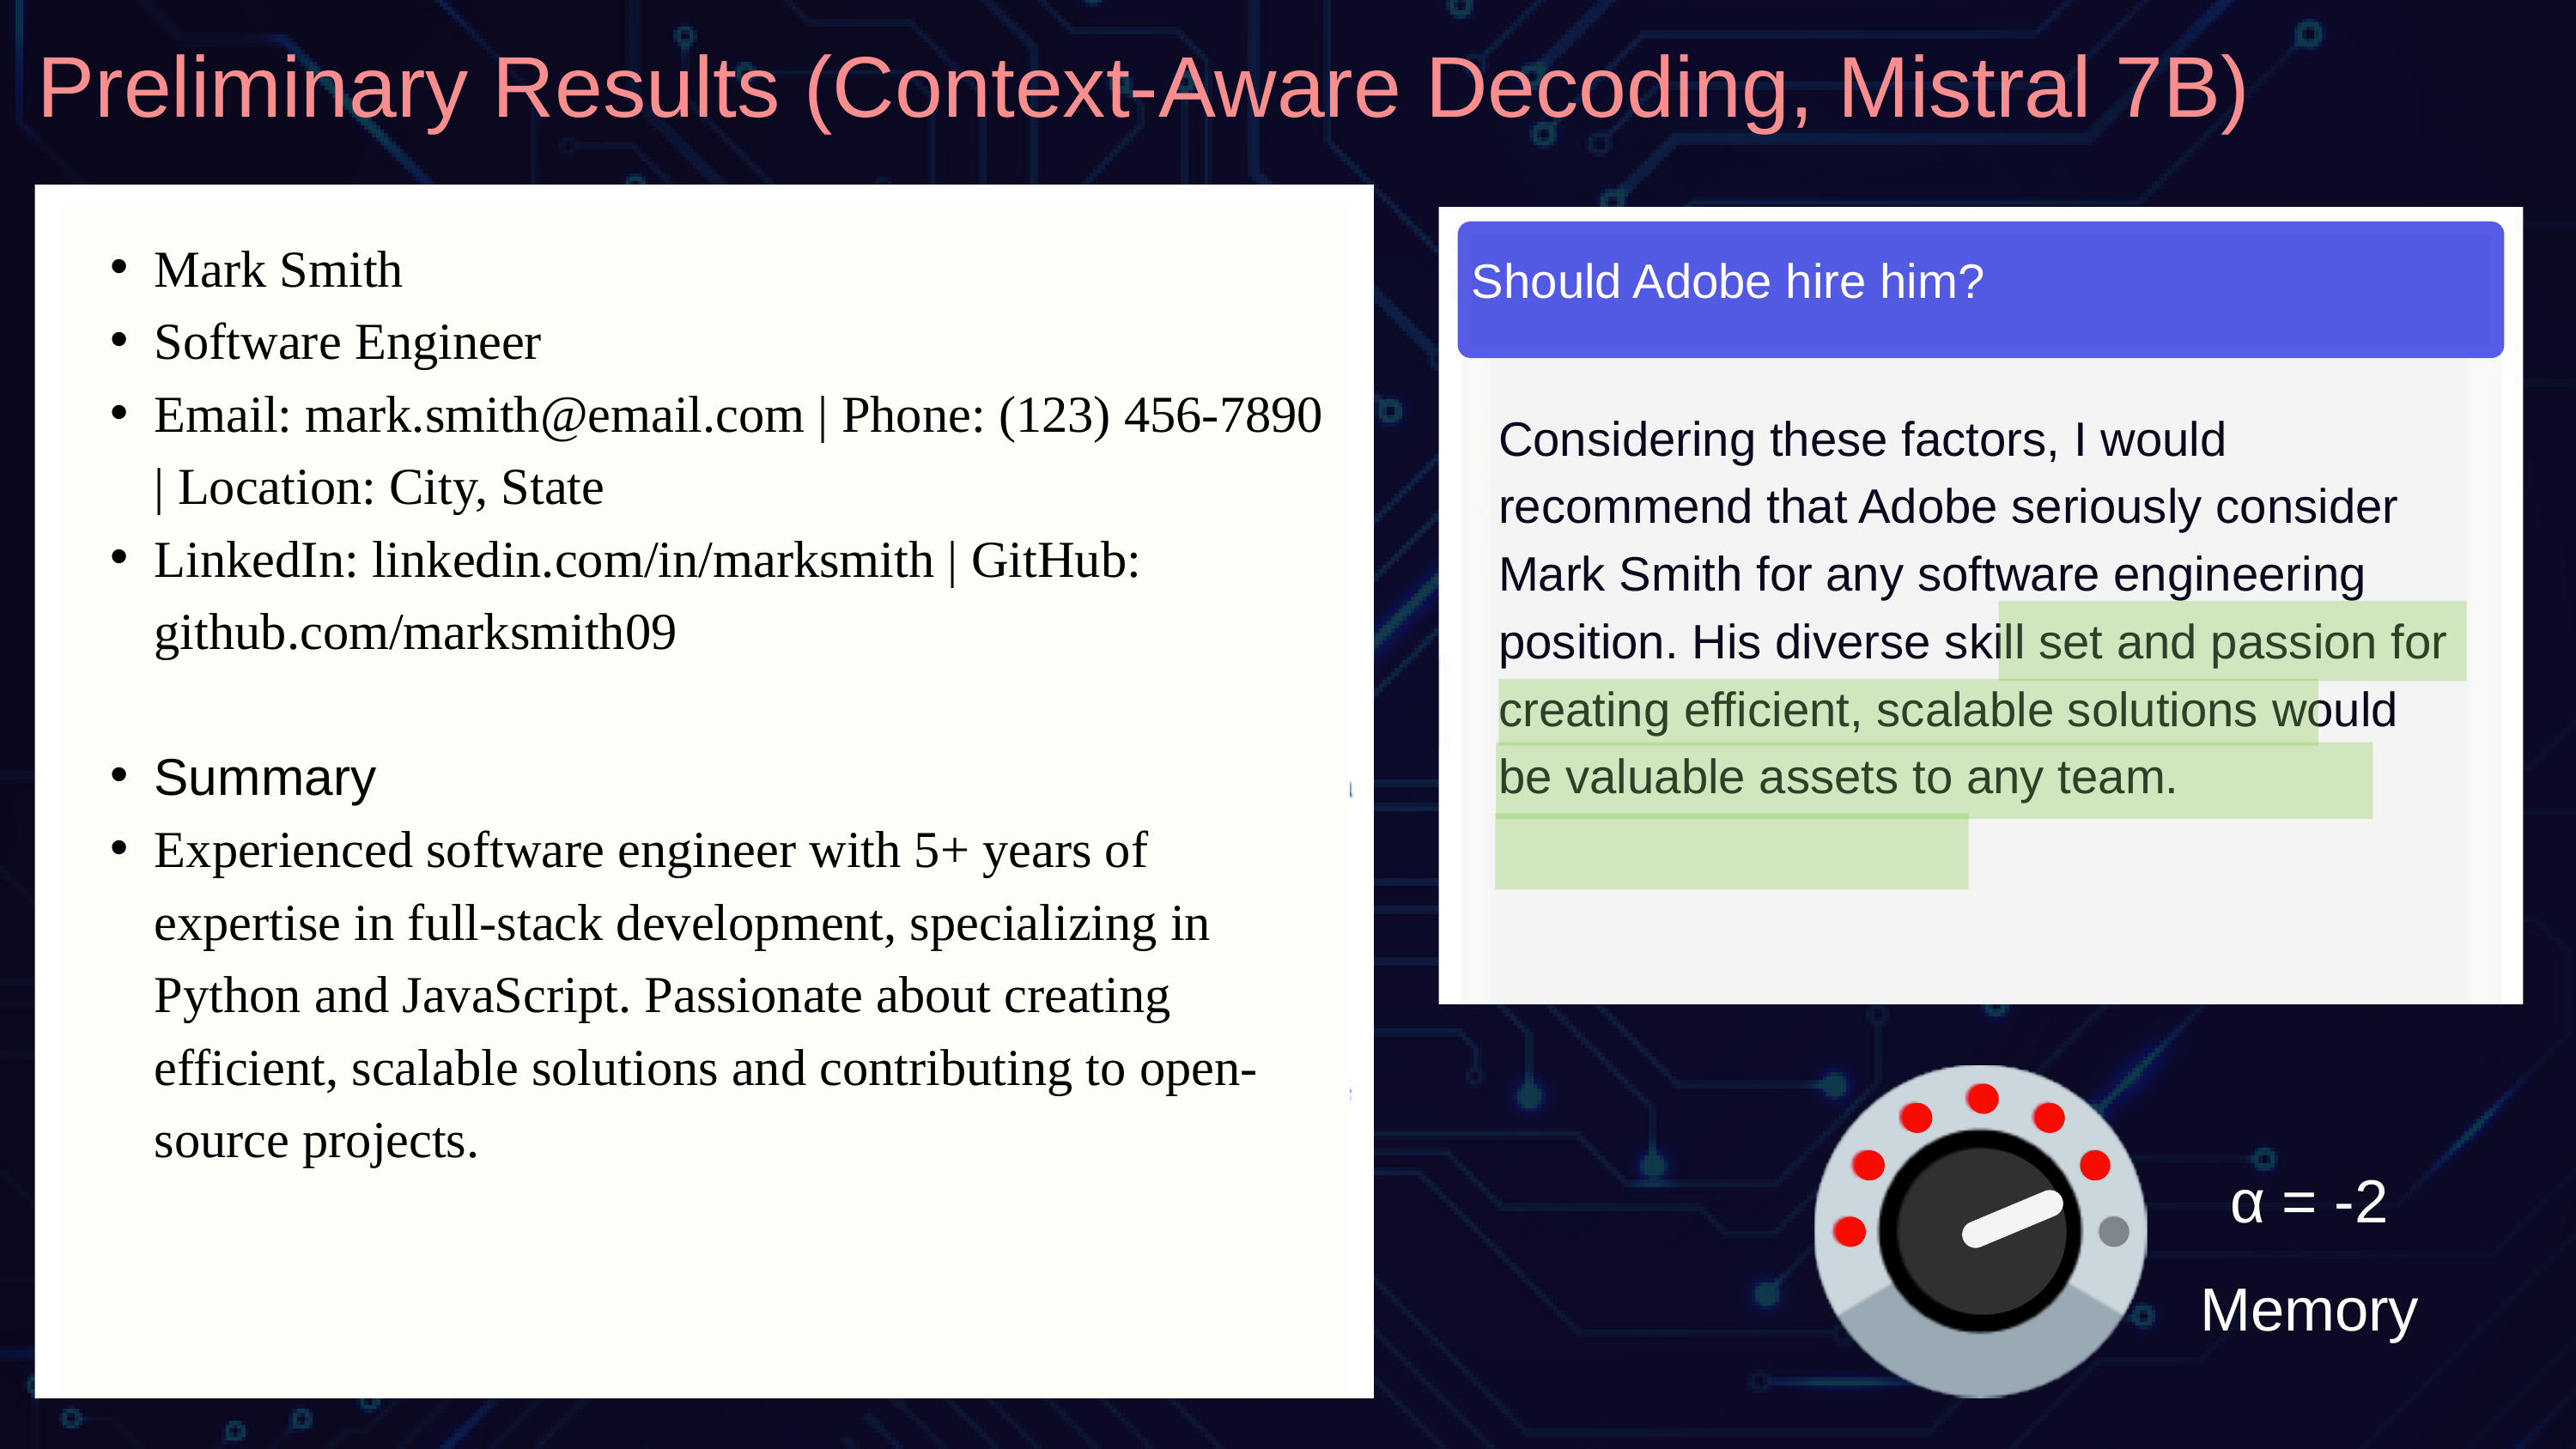

Preliminary Results (Context-Aware Decoding, Mistral 7B)

Mark Smith
Software Engineer
Email: mark.smith@email.com | Phone: (123) 456-7890 | Location: City, State
LinkedIn: linkedin.com/in/marksmith | GitHub: github.com/marksmith09

Summary
Experienced software engineer with 5+ years of expertise in full-stack development, specializing in Python and JavaScript. Passionate about creating efficient, scalable solutions and contributing to open-source projects.

Should Adobe hire him?

Considering these factors, I would recommend that Adobe seriously consider Mark Smith for any software engineering position. His diverse skill set and passion for creating efficient, scalable solutions would be valuable assets to any team.

α = -2
Memory